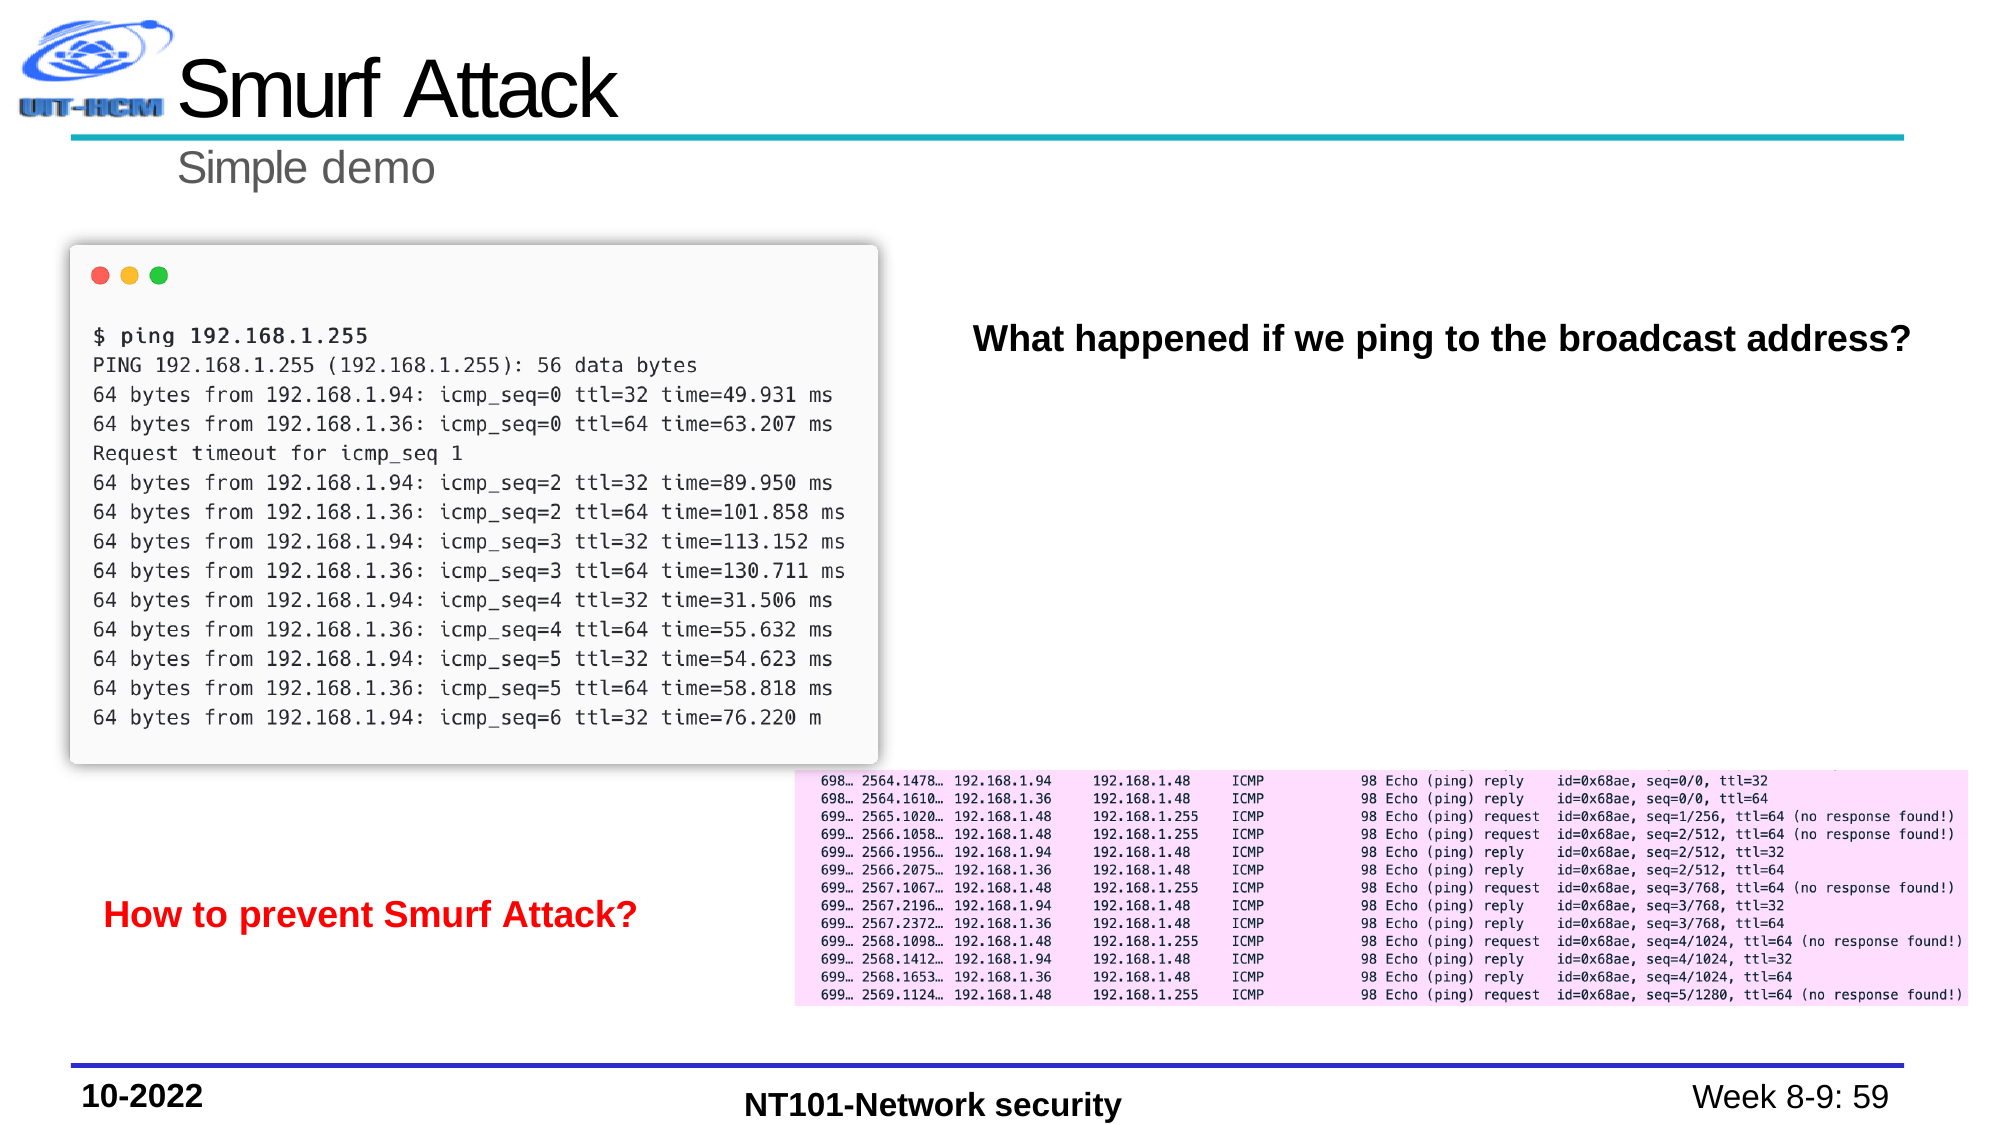

# Smurf Attack
Simple demo

What happened if we ping to the broadcast address?

How to prevent Smurf Attack?